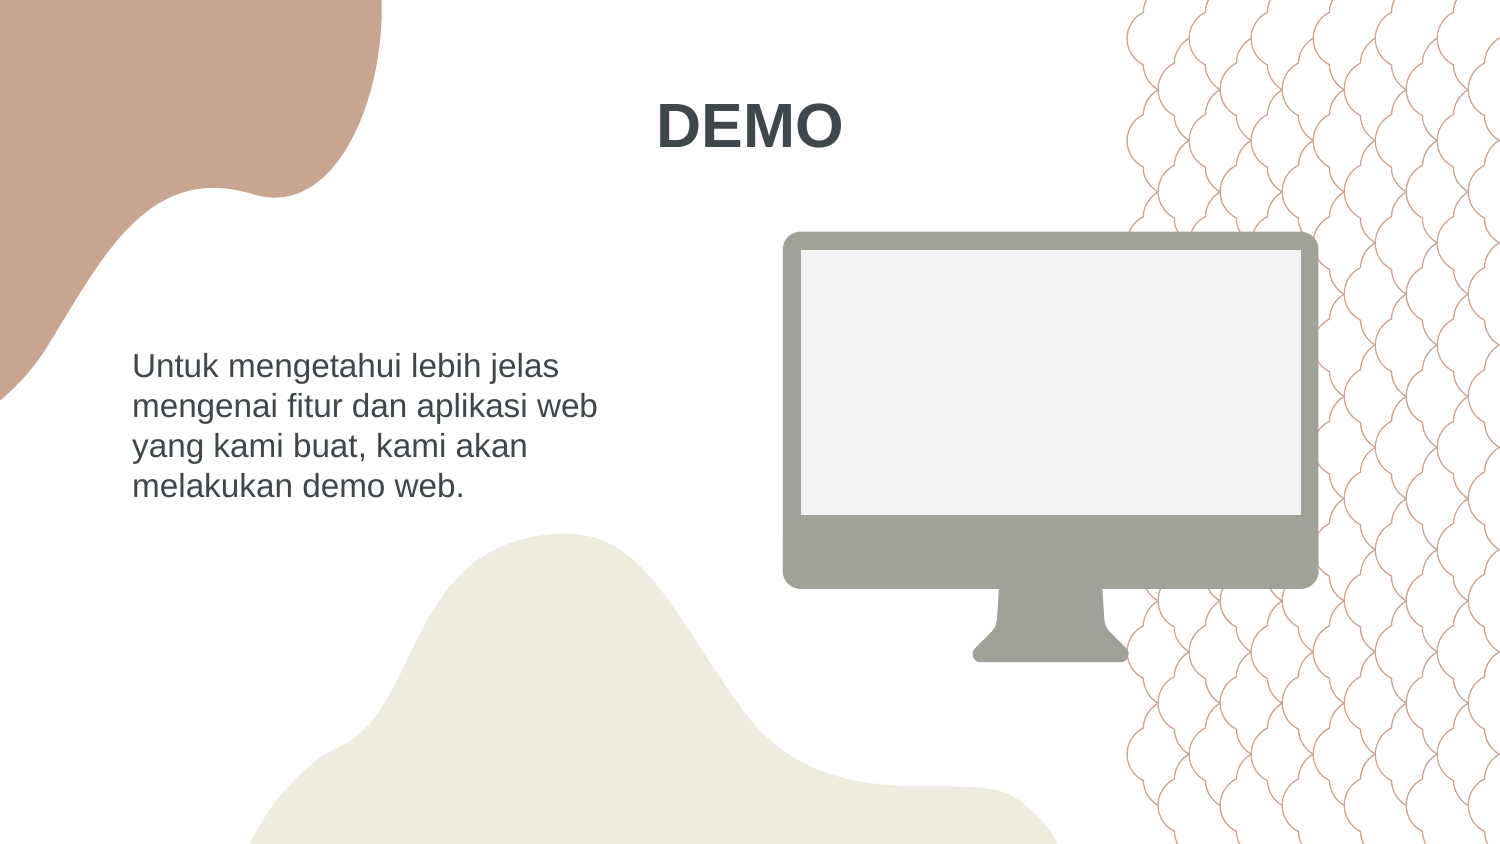

# DEMO

Untuk mengetahui lebih jelas mengenai fitur dan aplikasi web yang kami buat, kami akan melakukan demo web.